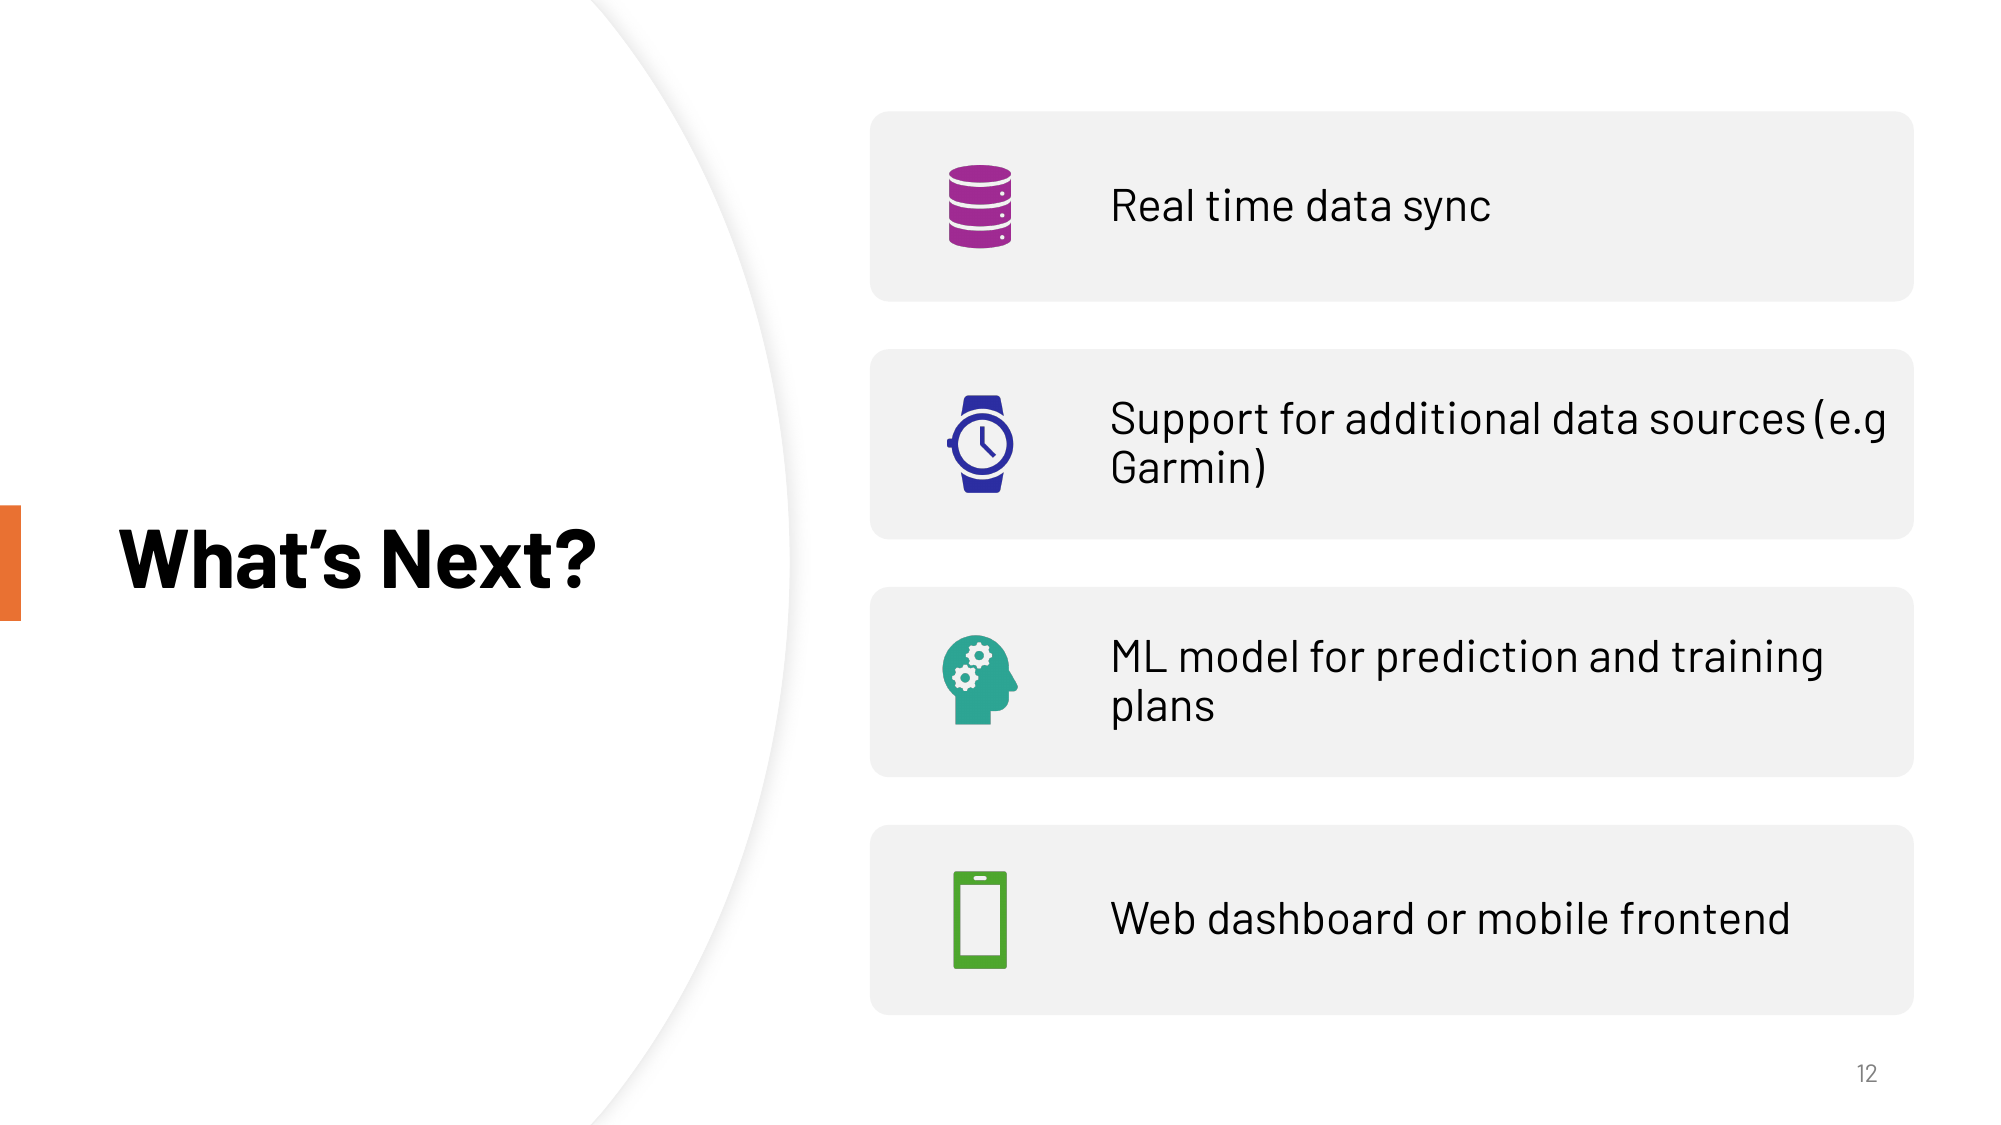

Real time data sync
Support for additional data sources (e.g Garmin)
ML model for prediction and training plans
Web dashboard or mobile frontend
# What’s Next?

12